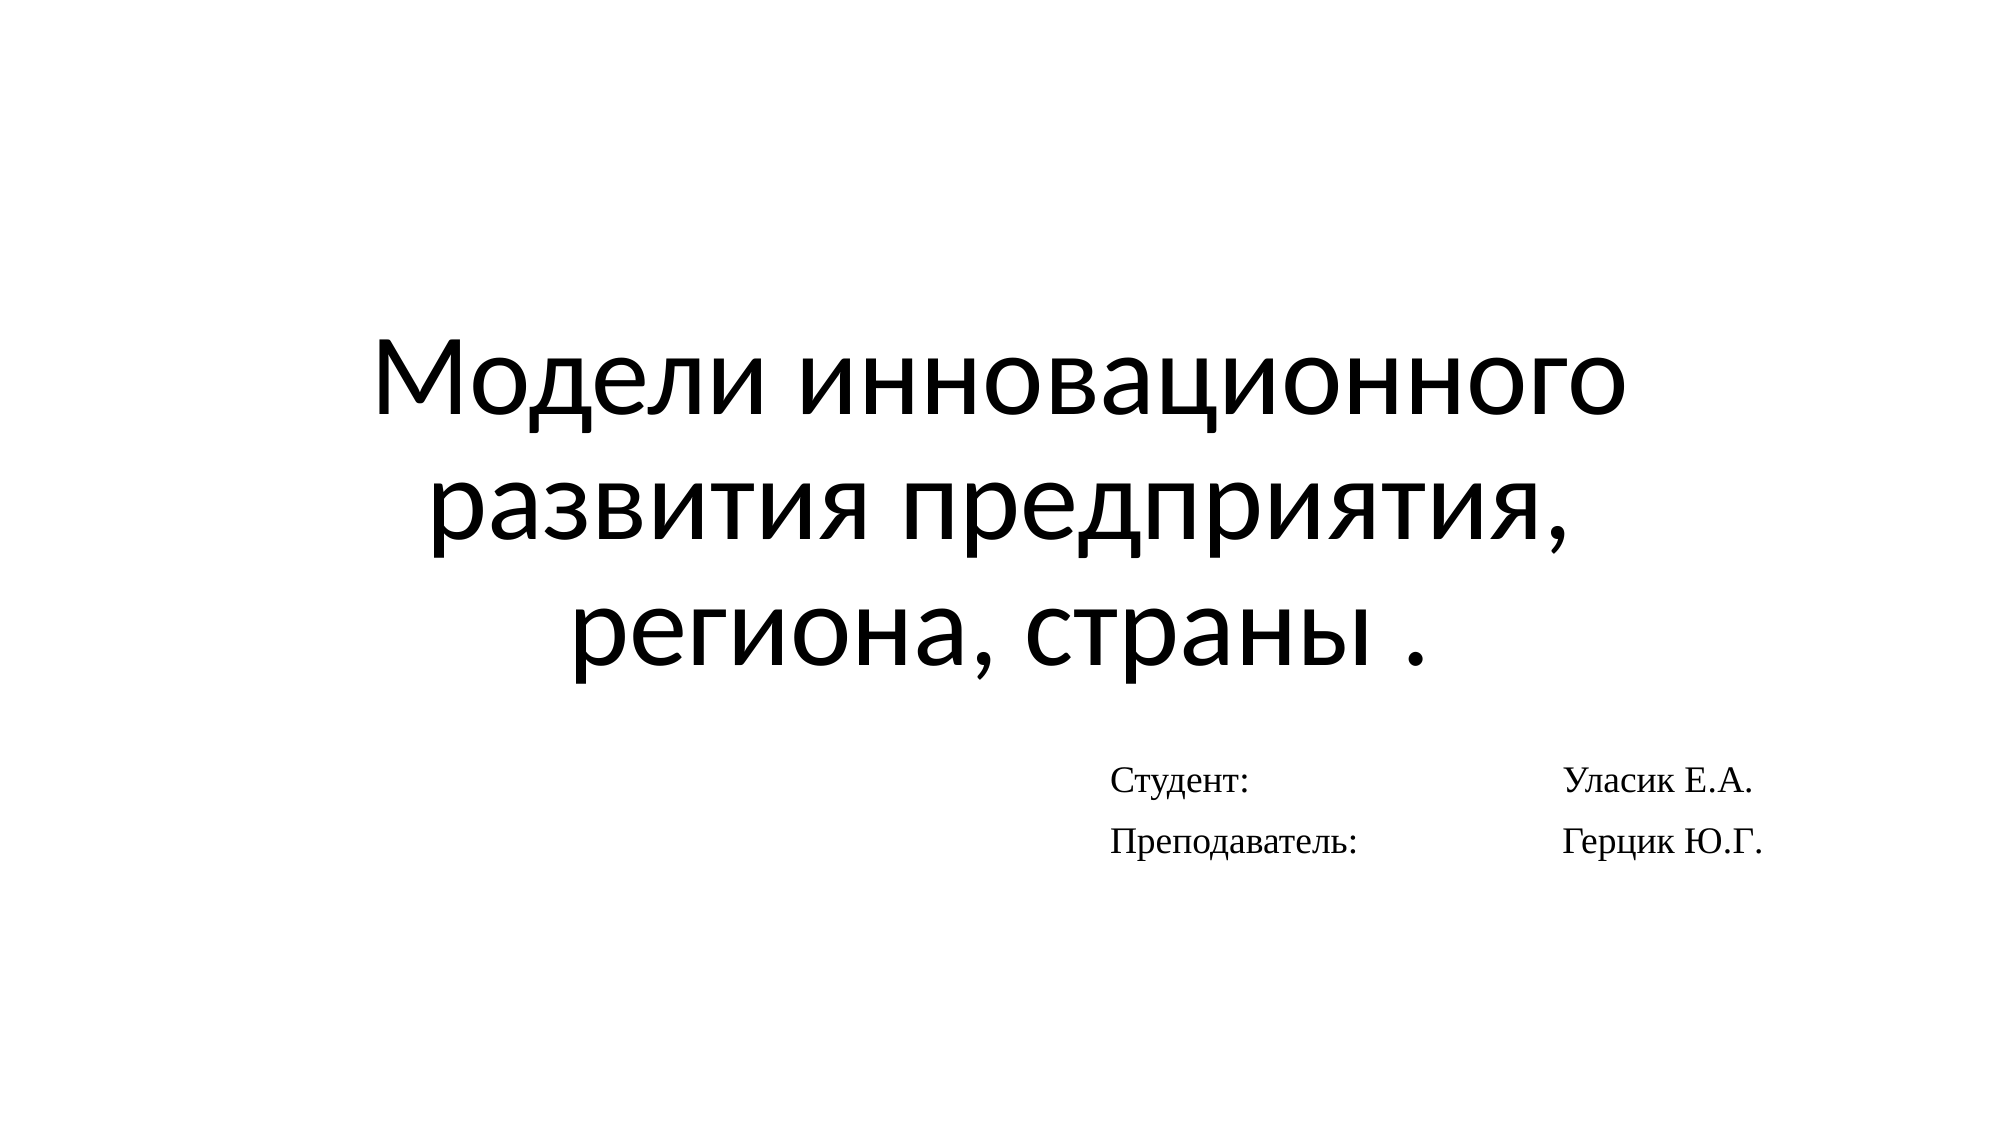

# Модели инновационного развития предприятия, региона, страны .
| Студент: | Уласик Е.А. |
| --- | --- |
| Преподаватель: | Герцик Ю.Г. |